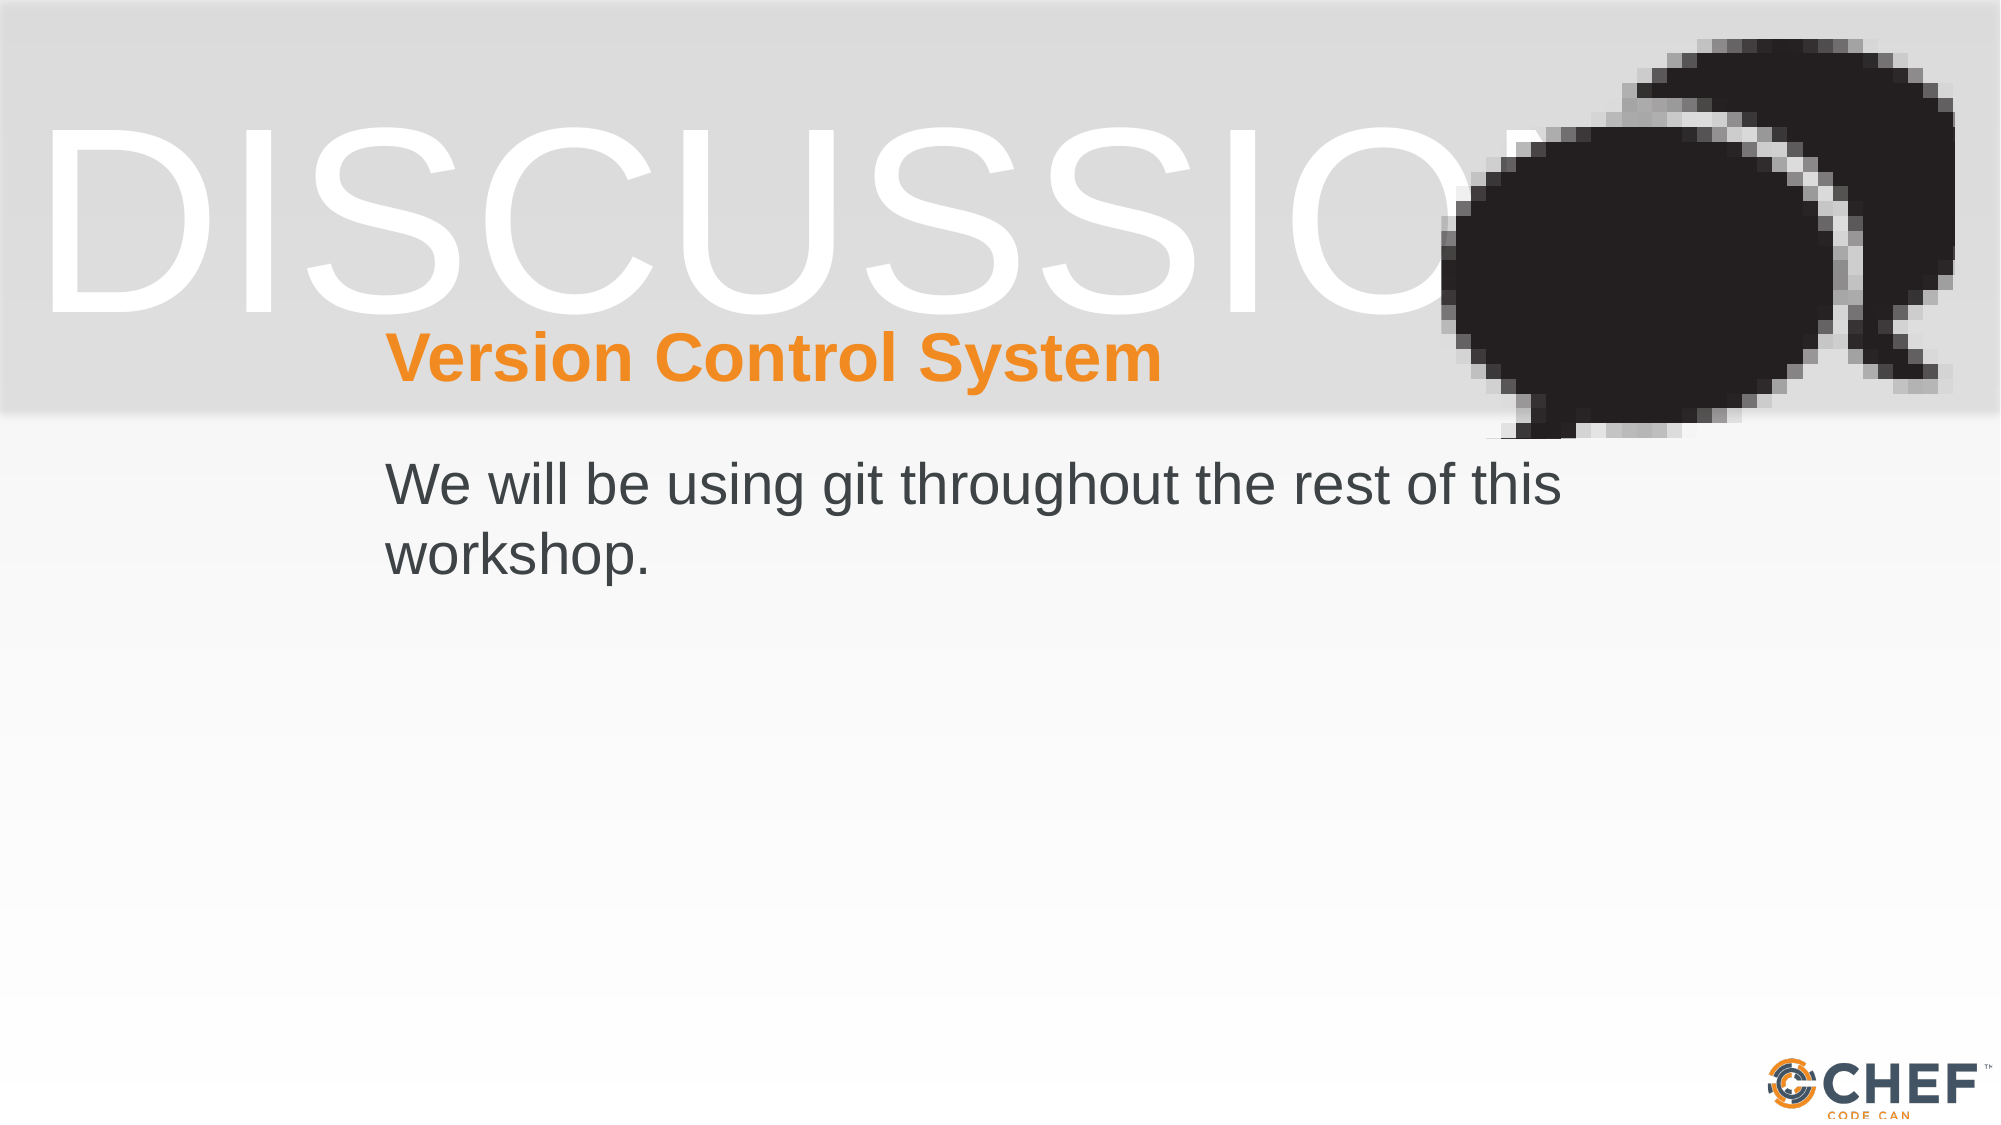

# Version Control System
We will be using git throughout the rest of this workshop.